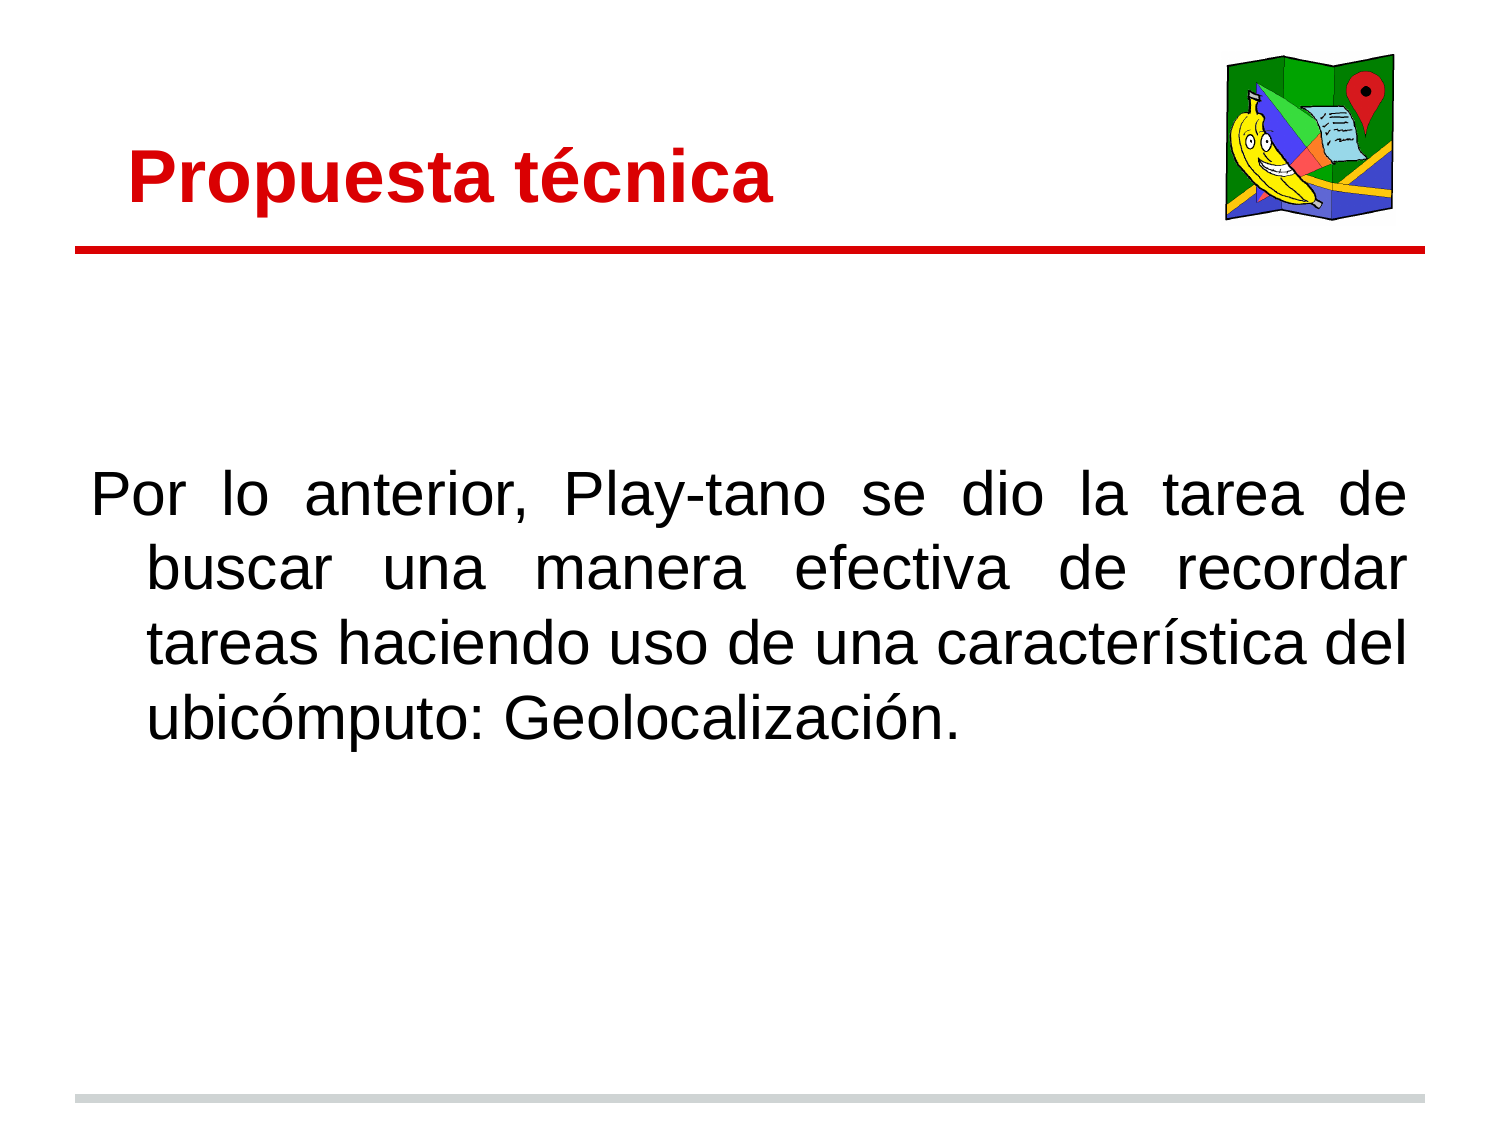

# Propuesta técnica

Por lo anterior, Play-tano se dio la tarea de buscar una manera efectiva de recordar tareas haciendo uso de una característica del ubicómputo: Geolocalización.